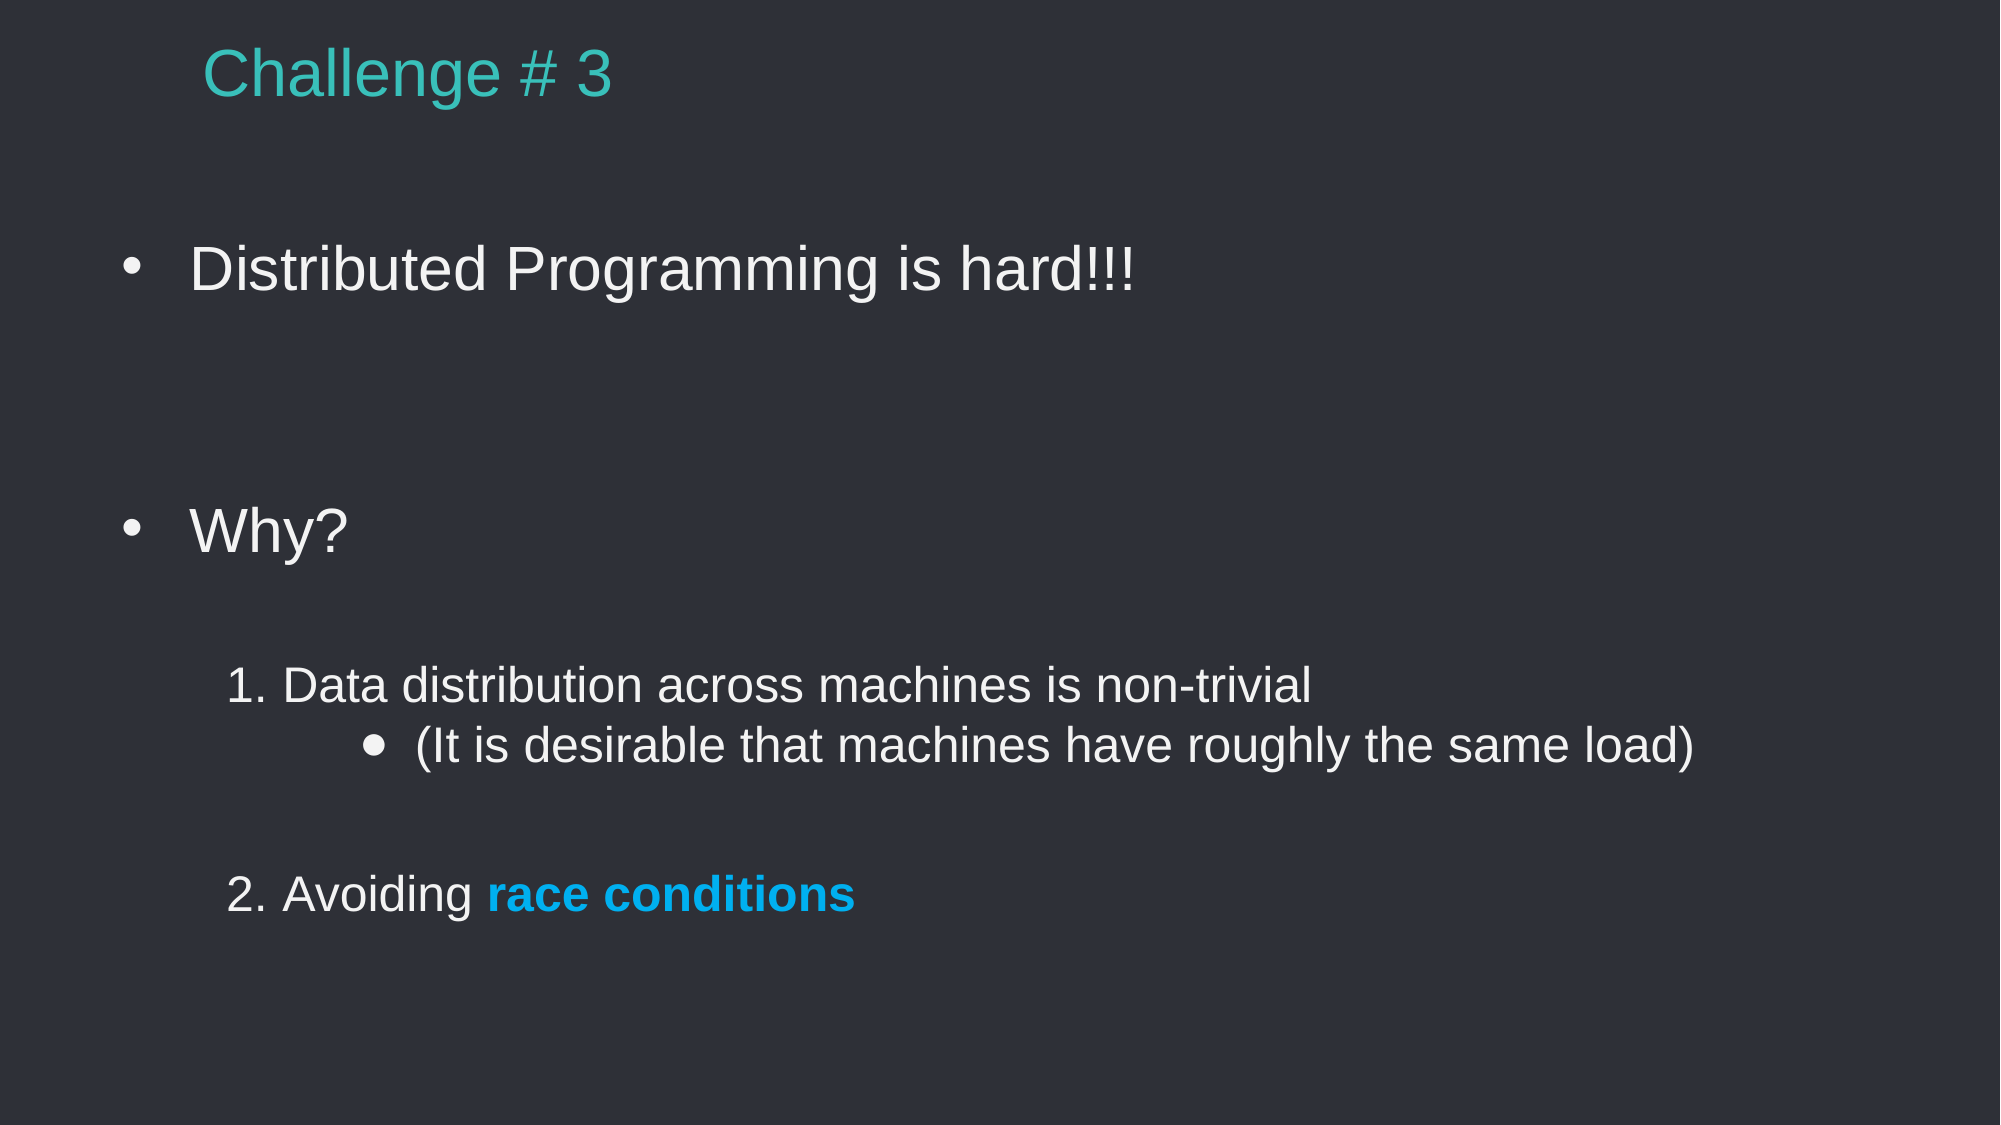

# Challenge # 3
Distributed Programming is hard!!!

Why?

Data distribution across machines is non-trivial
(It is desirable that machines have roughly the same load)

Avoiding race conditions